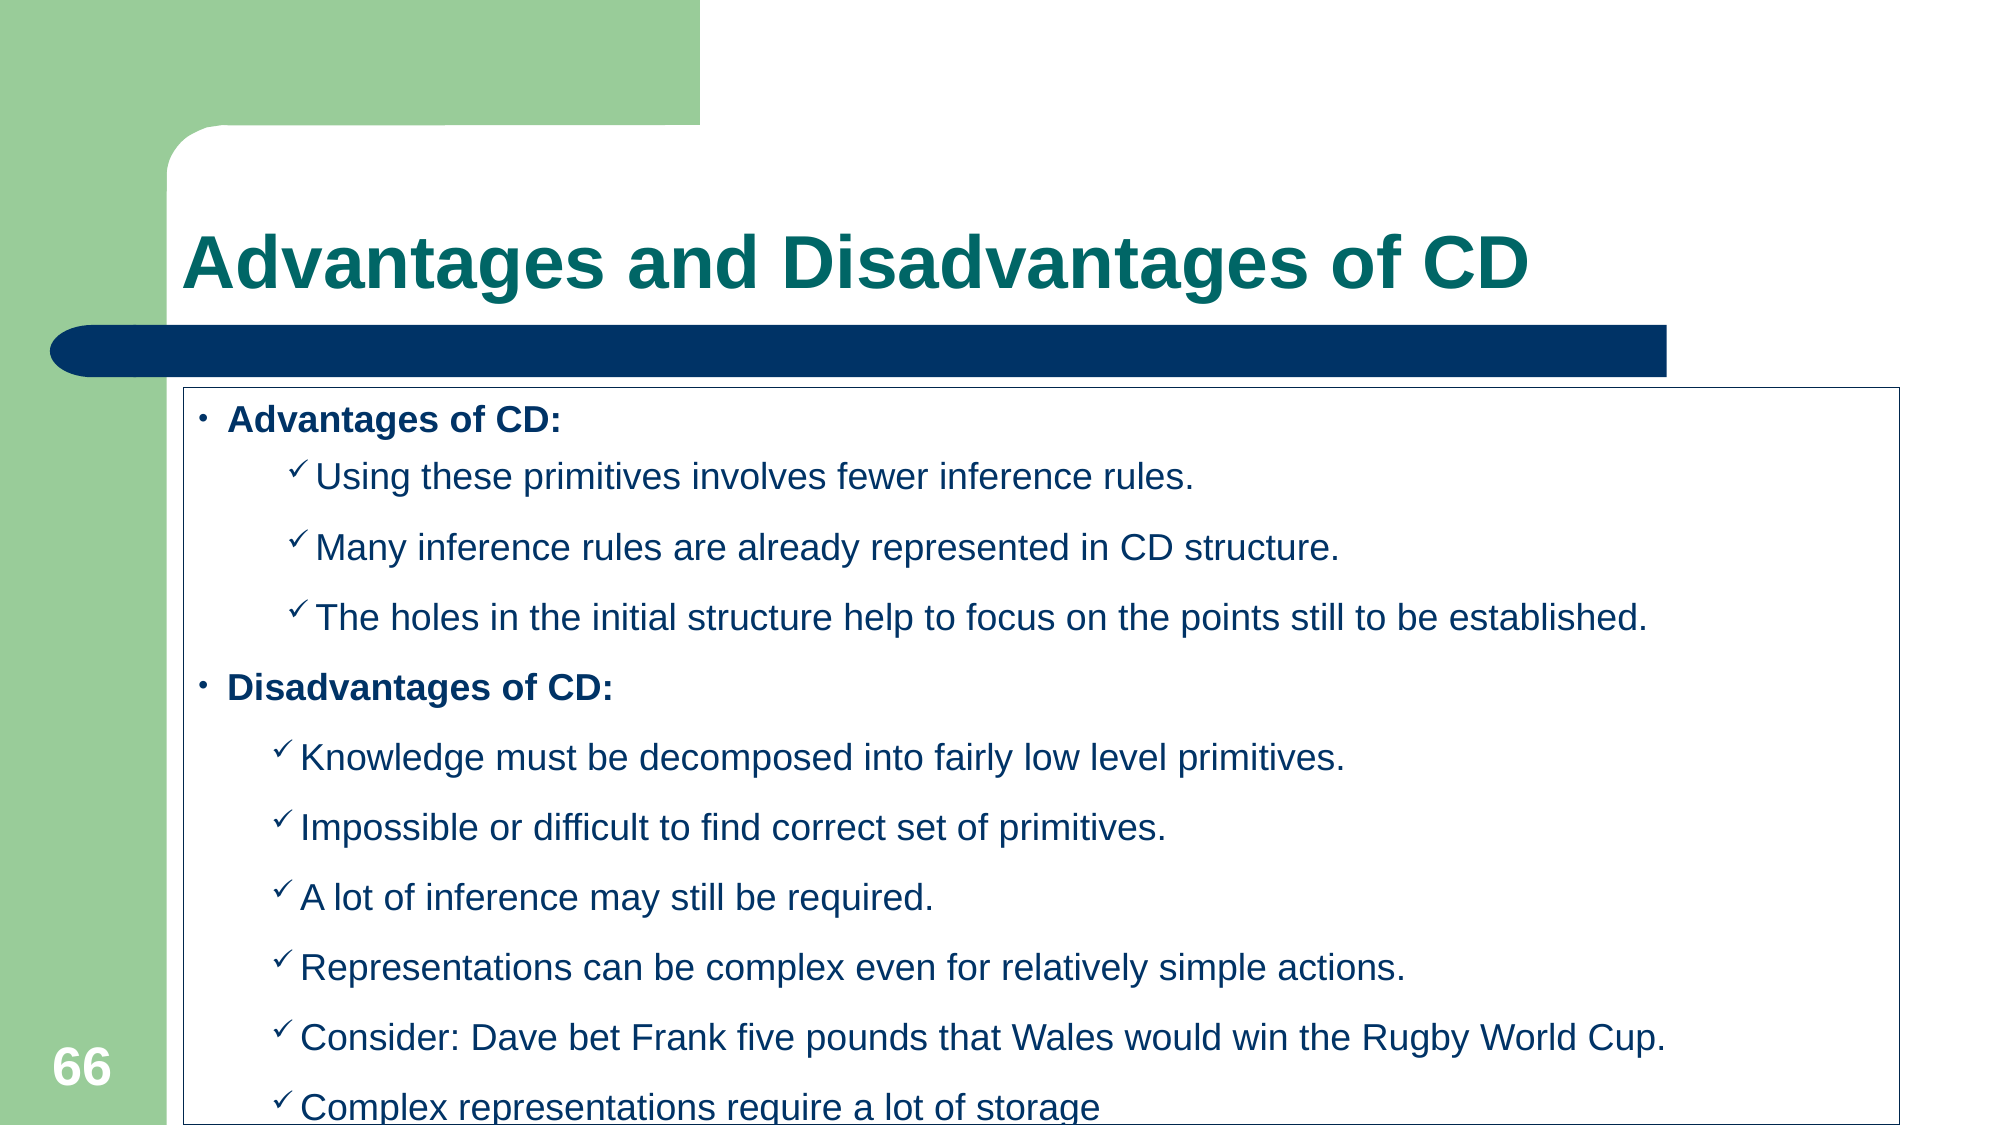

# Advantages and Disadvantages of CD
Advantages of CD:
Using these primitives involves fewer inference rules.
Many inference rules are already represented in CD structure.
The holes in the initial structure help to focus on the points still to be established.
Disadvantages of CD:
Knowledge must be decomposed into fairly low level primitives.
Impossible or difficult to find correct set of primitives.
A lot of inference may still be required.
Representations can be complex even for relatively simple actions.
Consider: Dave bet Frank five pounds that Wales would win the Rugby World Cup.
Complex representations require a lot of storage

66